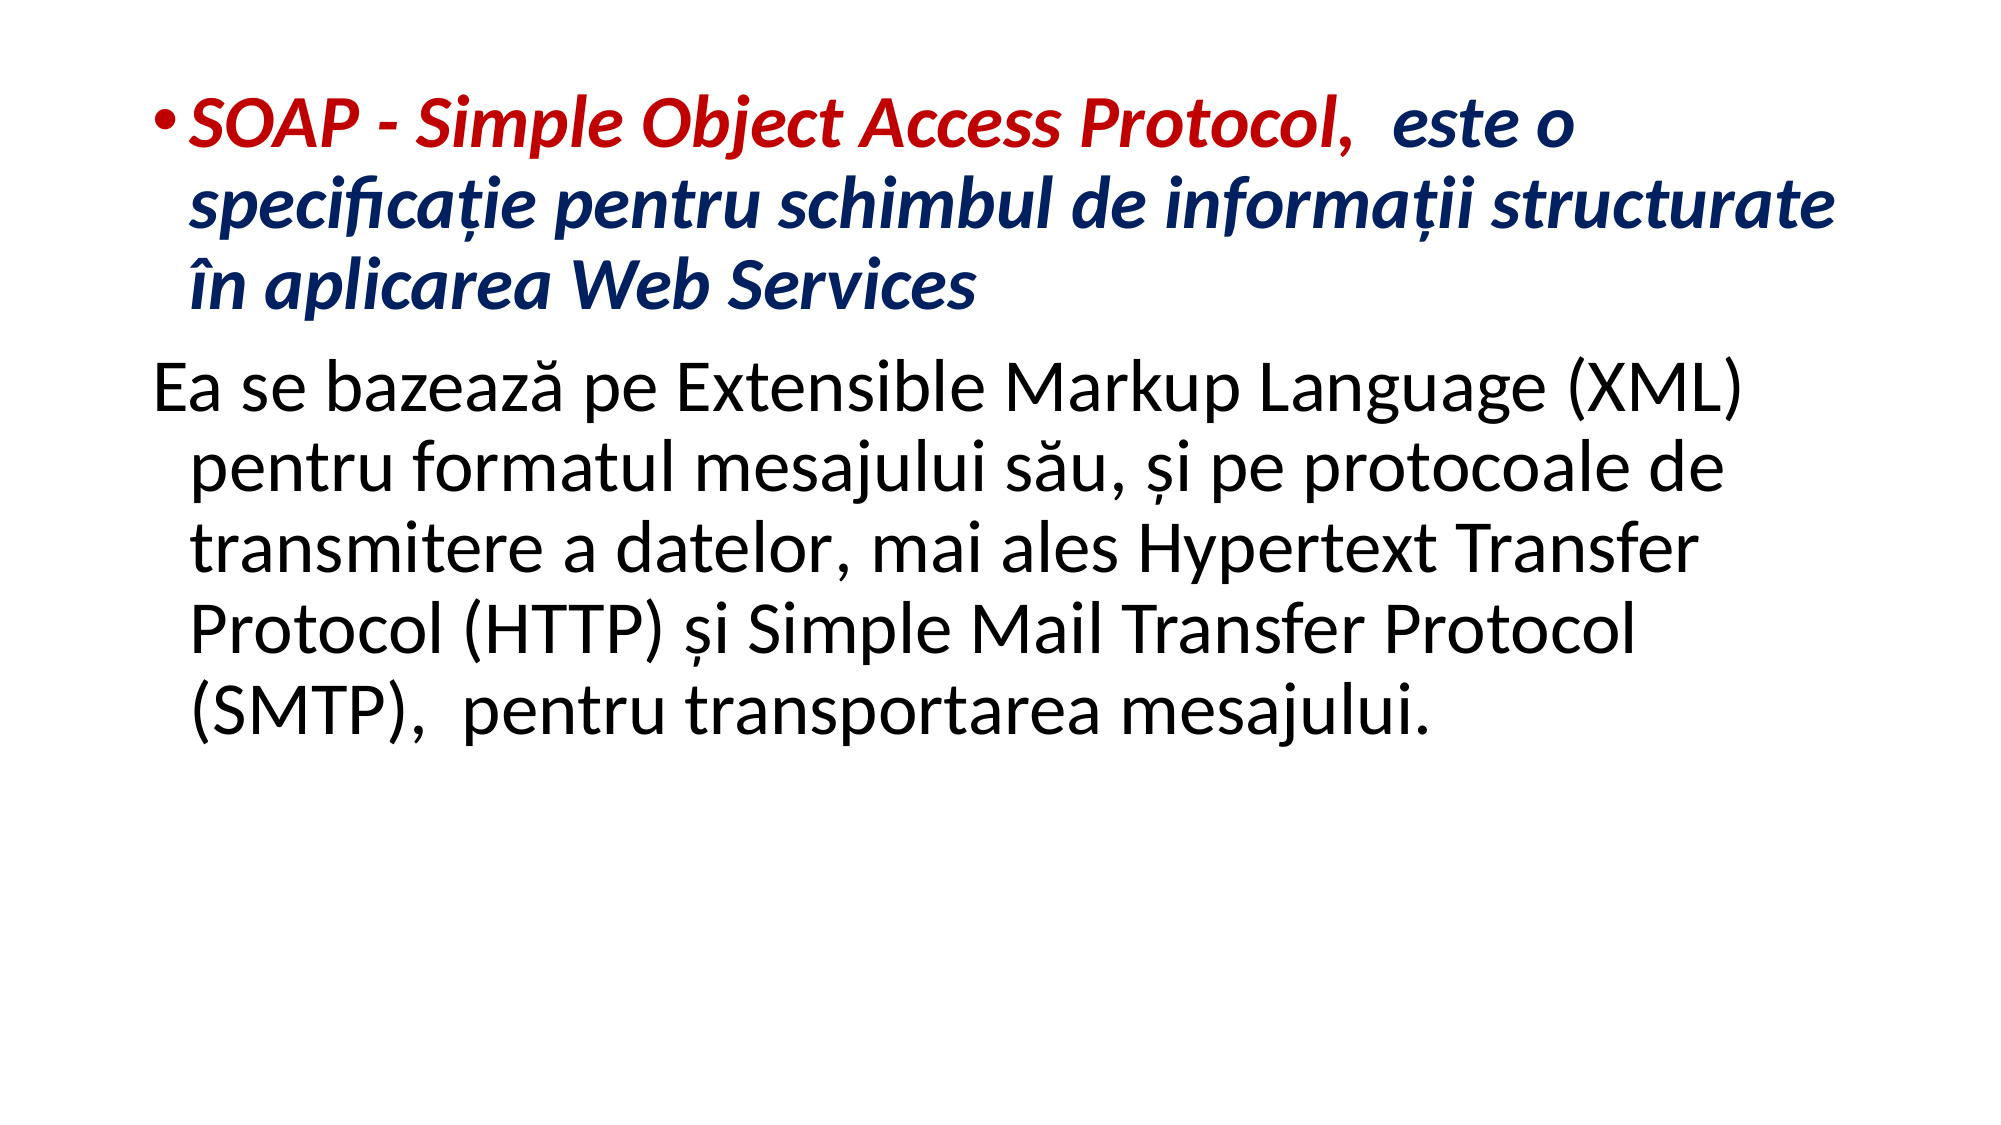

SOAP - Simple Object Access Protocol,  este o specificaţie pentru schimbul de informaţii structurate în aplicarea Web Services
Ea se bazează pe Extensible Markup Language (XML) pentru formatul mesajului său, şi pe protocoale de transmitere a datelor, mai ales Hypertext Transfer Protocol (HTTP) şi Simple Mail Transfer Protocol (SMTP),  pentru transportarea mesajului.